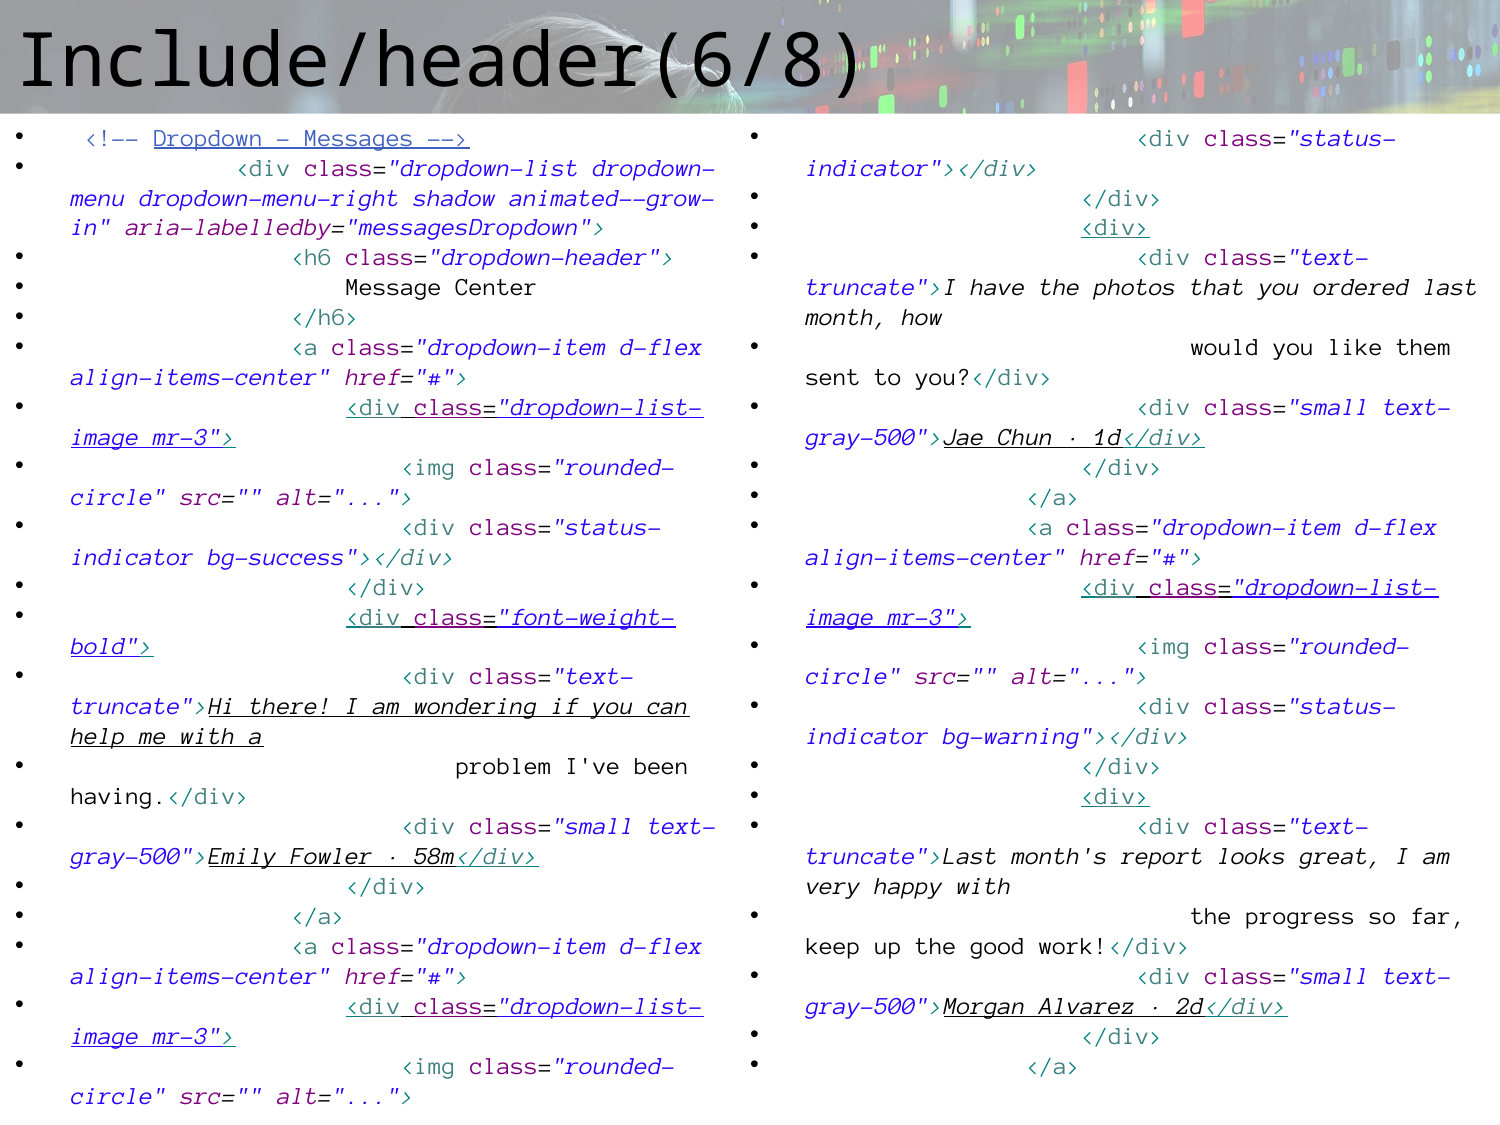

# Include/header(6/8)
 <!-- Dropdown - Messages -->
            <div class="dropdown-list dropdown-menu dropdown-menu-right shadow animated--grow-in" aria-labelledby="messagesDropdown">
                <h6 class="dropdown-header">
                    Message Center
                </h6>
                <a class="dropdown-item d-flex align-items-center" href="#">
                    <div class="dropdown-list-image mr-3">
                        <img class="rounded-circle" src="" alt="...">
                        <div class="status-indicator bg-success"></div>
                    </div>
                    <div class="font-weight-bold">
                        <div class="text-truncate">Hi there! I am wondering if you can help me with a
                            problem I've been having.</div>
                        <div class="small text-gray-500">Emily Fowler · 58m</div>
                    </div>
                </a>
                <a class="dropdown-item d-flex align-items-center" href="#">
                    <div class="dropdown-list-image mr-3">
                        <img class="rounded-circle" src="" alt="...">
                        <div class="status-indicator"></div>
                    </div>
                    <div>
                        <div class="text-truncate">I have the photos that you ordered last month, how
                            would you like them sent to you?</div>
                        <div class="small text-gray-500">Jae Chun · 1d</div>
                    </div>
                </a>
                <a class="dropdown-item d-flex align-items-center" href="#">
                    <div class="dropdown-list-image mr-3">
                        <img class="rounded-circle" src="" alt="...">
                        <div class="status-indicator bg-warning"></div>
                    </div>
                    <div>
                        <div class="text-truncate">Last month's report looks great, I am very happy with
                            the progress so far, keep up the good work!</div>
                        <div class="small text-gray-500">Morgan Alvarez · 2d</div>
                    </div>
                </a>